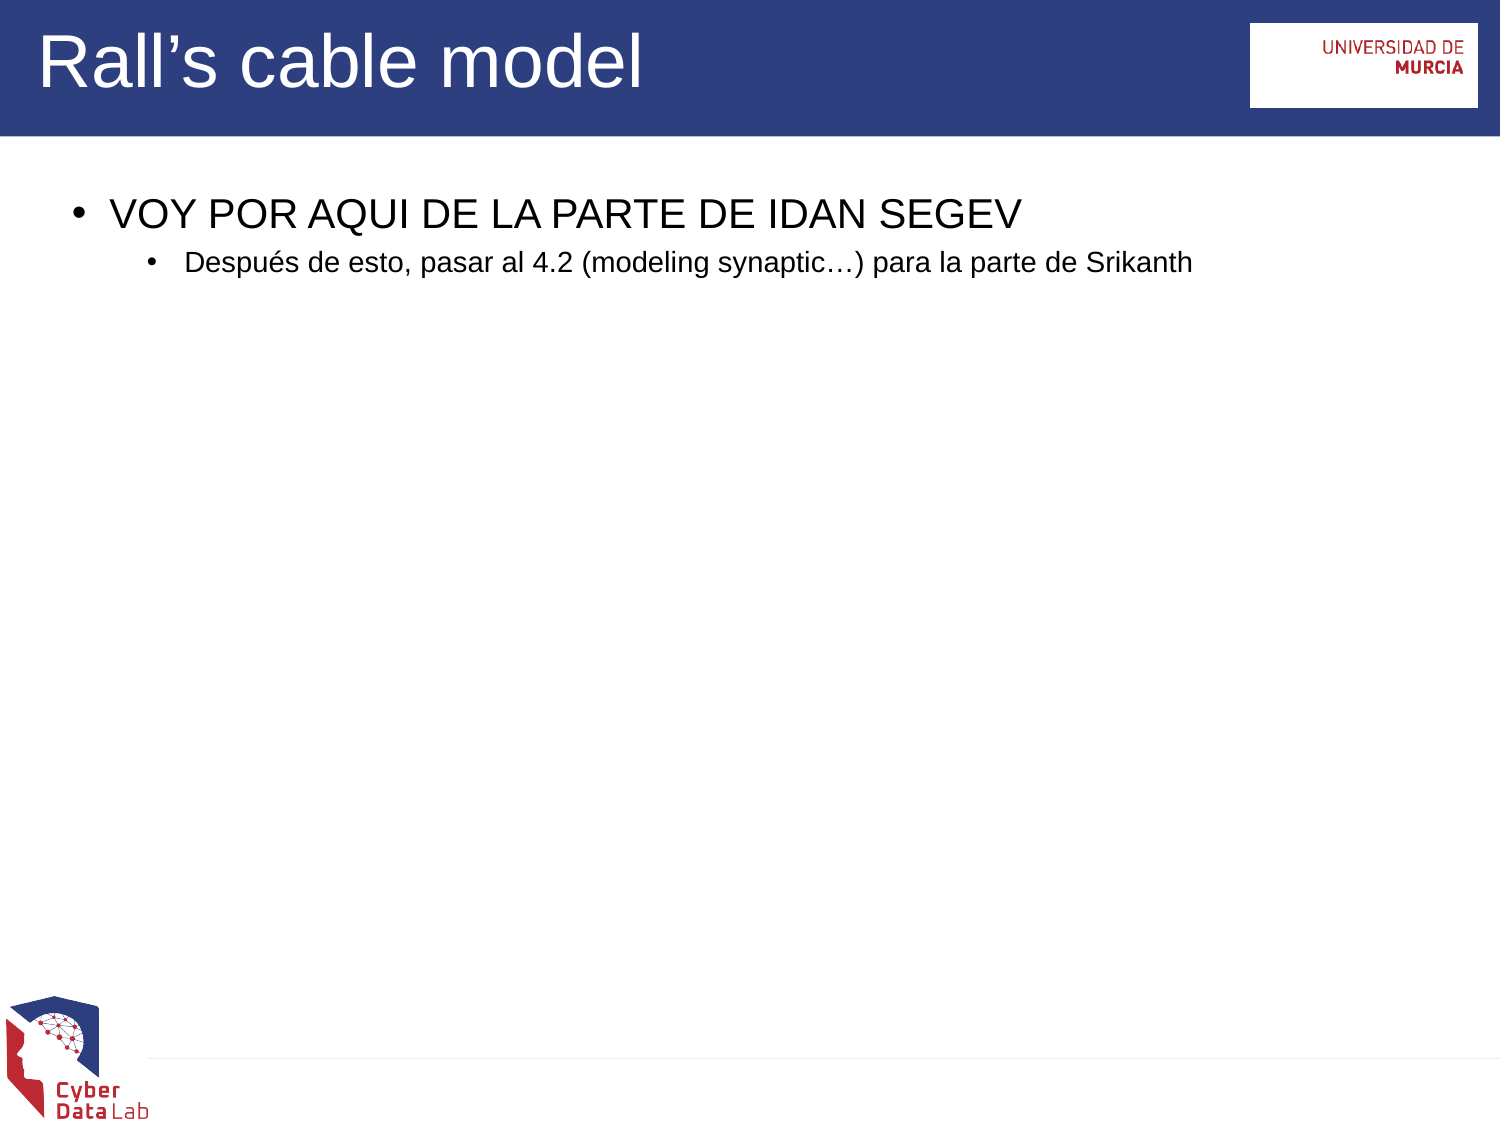

Rall’s cable model
VOY POR AQUI DE LA PARTE DE IDAN SEGEV
Después de esto, pasar al 4.2 (modeling synaptic…) para la parte de Srikanth